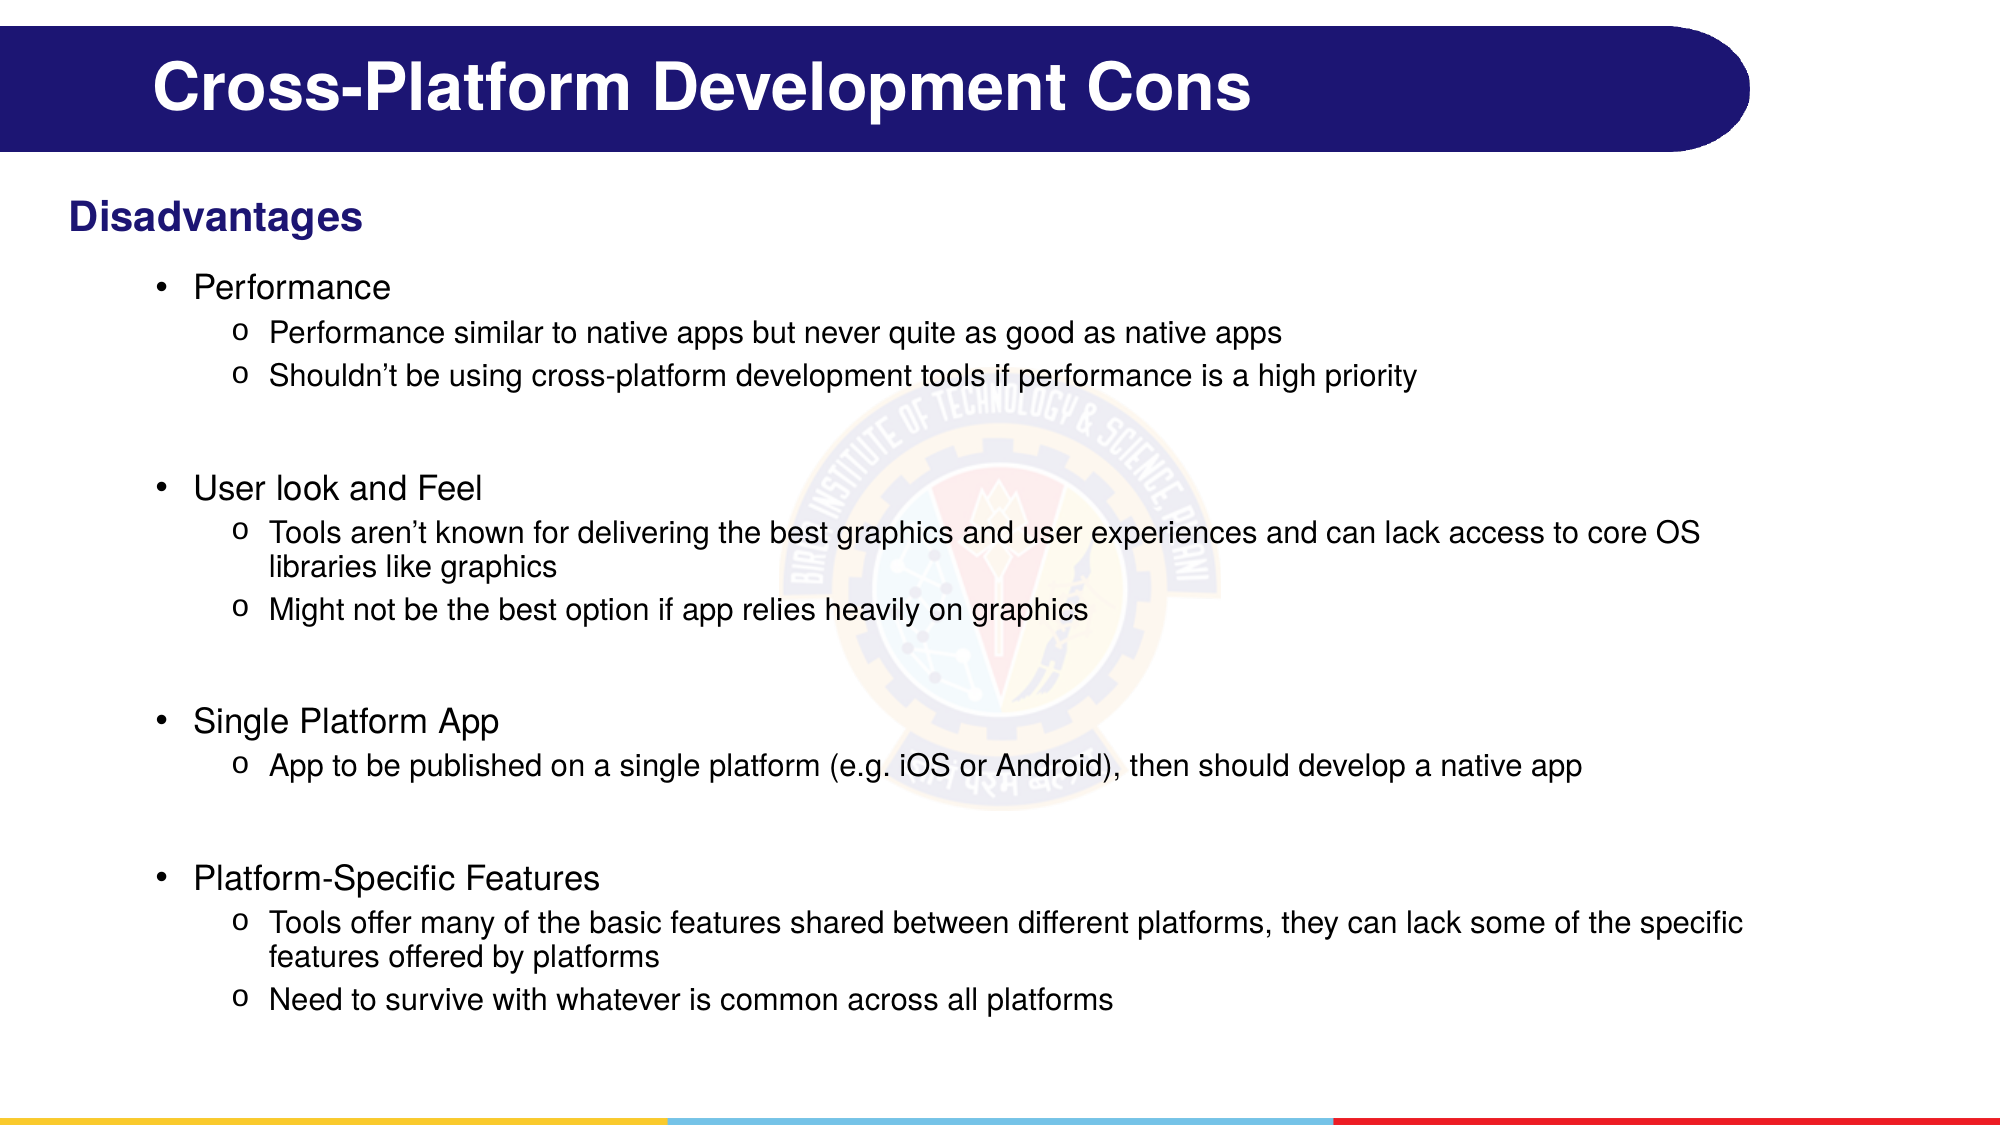

# Cross-Platform Development Cons
Disadvantages

Performance
Performance similar to native apps but never quite as good as native apps
Shouldn’t be using cross-platform development tools if performance is a high priority

User look and Feel
Tools aren’t known for delivering the best graphics and user experiences and can lack access to core OS libraries like graphics
Might not be the best option if app relies heavily on graphics

Single Platform App
App to be published on a single platform (e.g. iOS or Android), then should develop a native app

Platform-Specific Features
Tools offer many of the basic features shared between different platforms, they can lack some of the specific features offered by platforms
Need to survive with whatever is common across all platforms